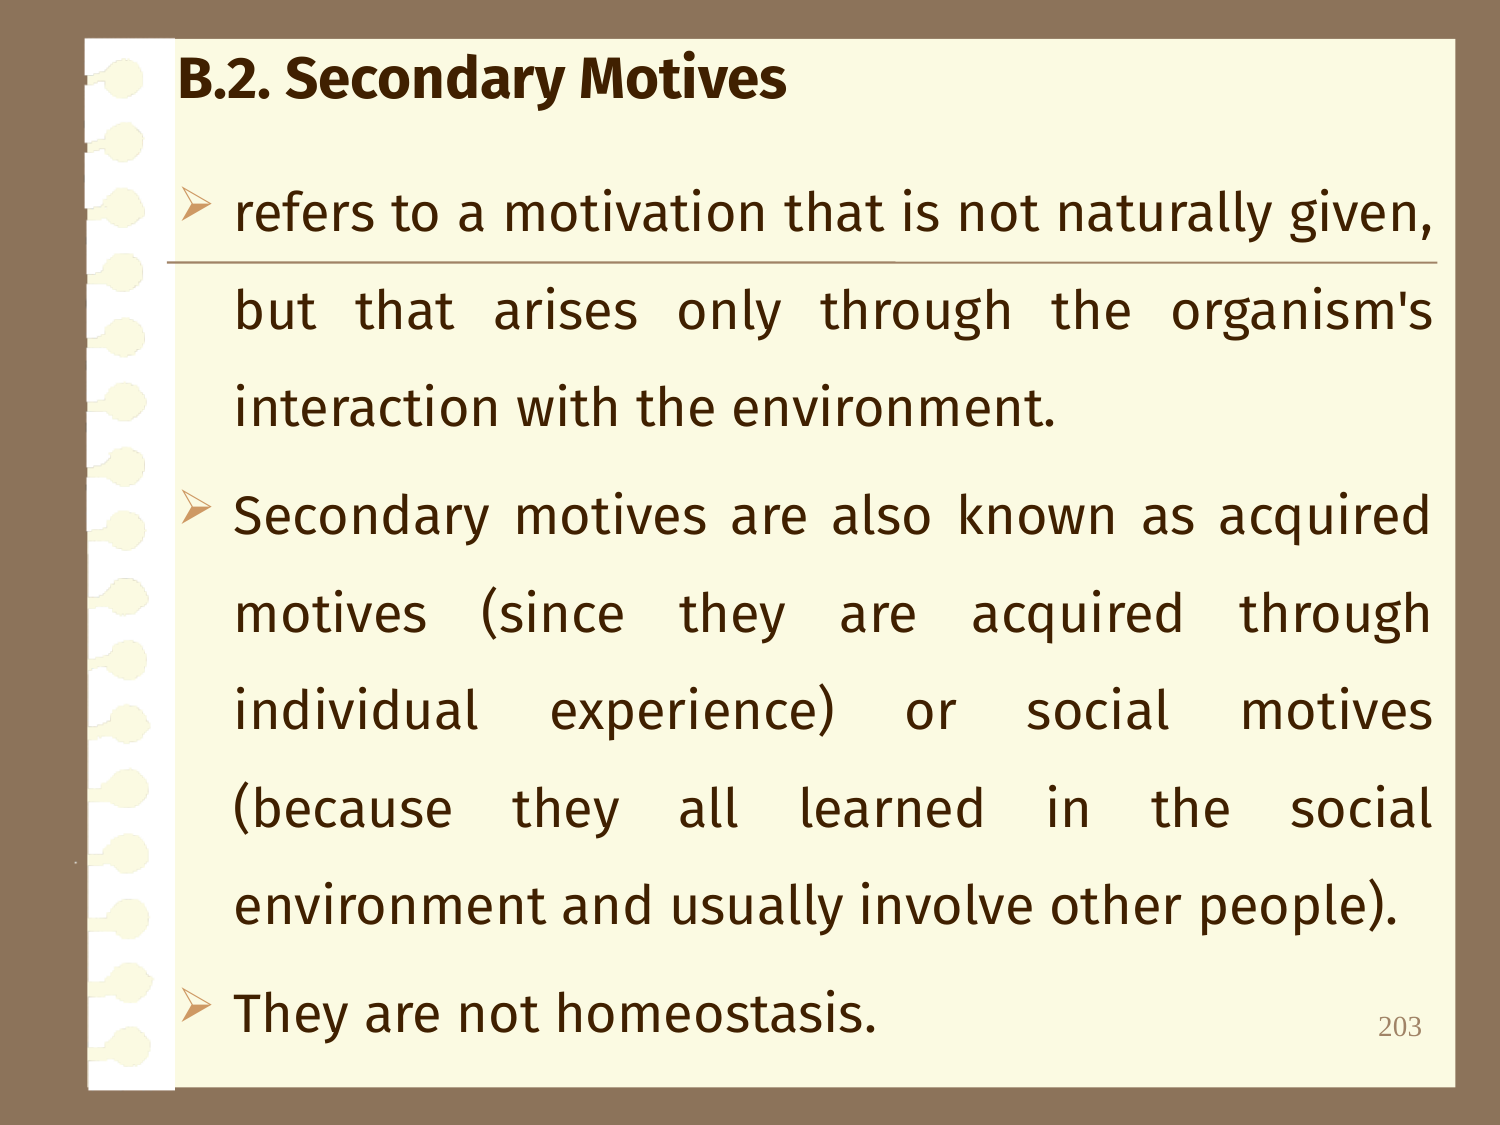

# B.2. Secondary Motives
refers to a motivation that is not naturally given, but that arises only through the organism's interaction with the environment.
Secondary motives are also known as acquired motives (since they are acquired through individual experience) or social motives (because they all learned in the social environment and usually involve other people).
They are not homeostasis.

203